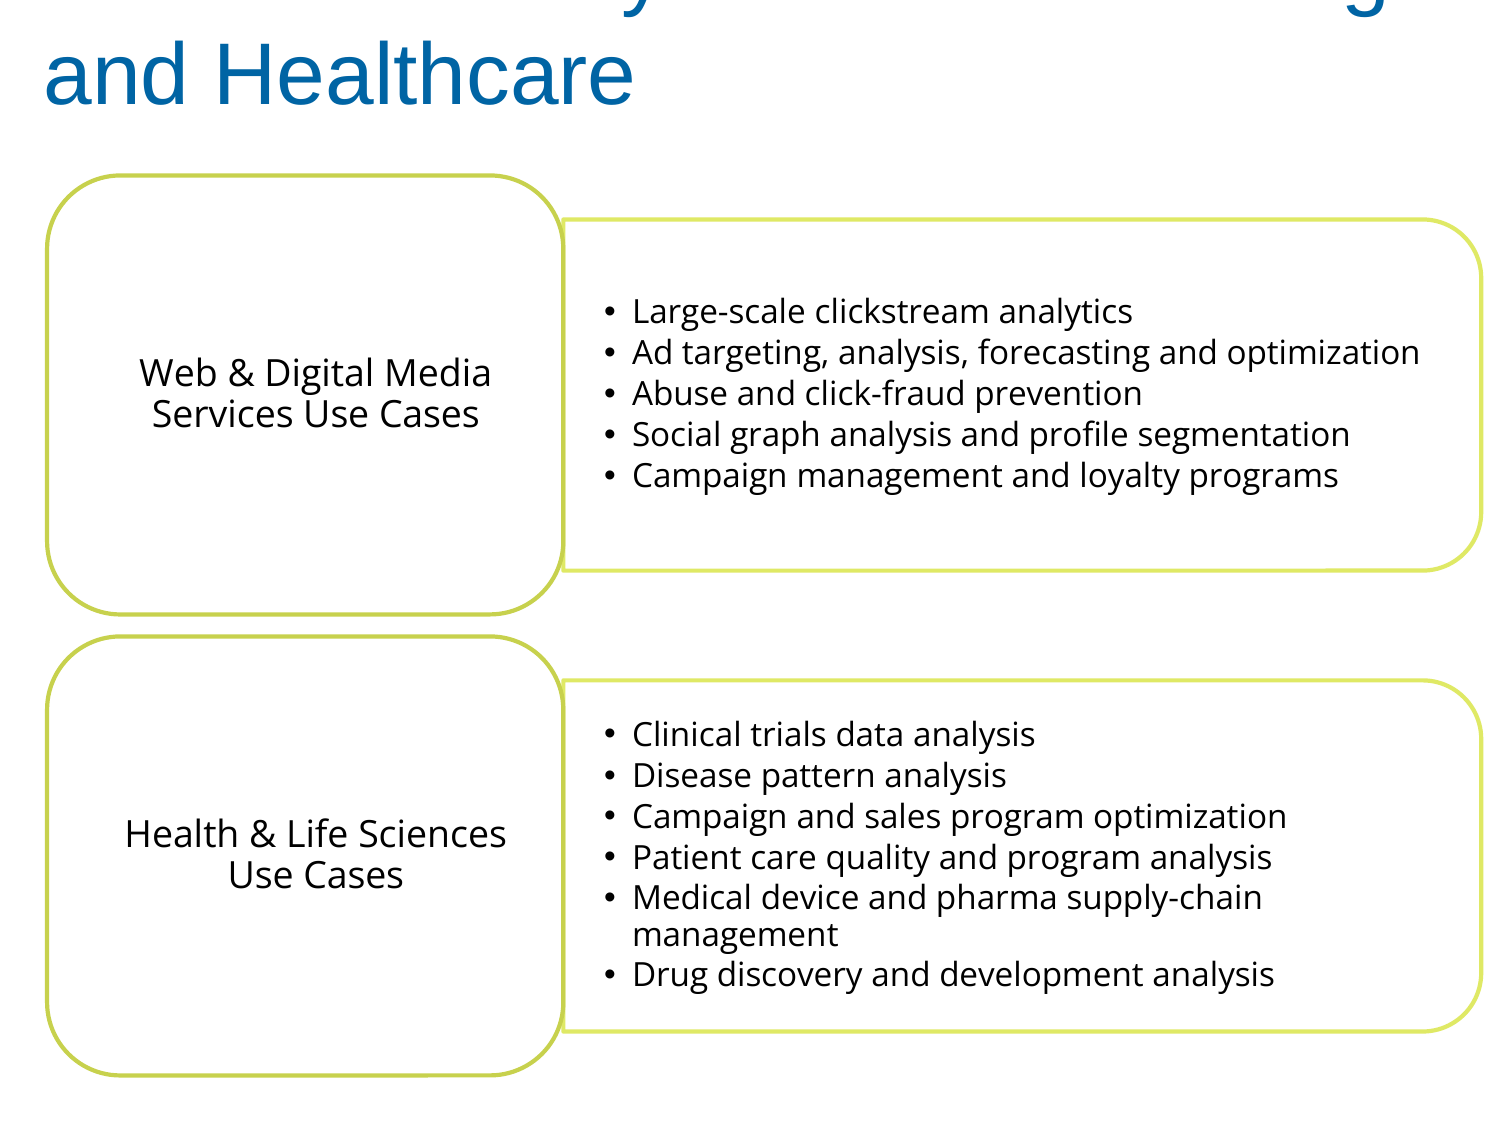

Predictive Analytics Use – Banking and Healthcare
Large-scale clickstream analytics
Ad targeting, analysis, forecasting and optimization
Abuse and click-fraud prevention
Social graph analysis and profile segmentation
Campaign management and loyalty programs
Web & Digital Media Services Use Cases
Clinical trials data analysis
Disease pattern analysis
Campaign and sales program optimization
Patient care quality and program analysis
Medical device and pharma supply-chain management
Drug discovery and development analysis
Health & Life Sciences Use Cases